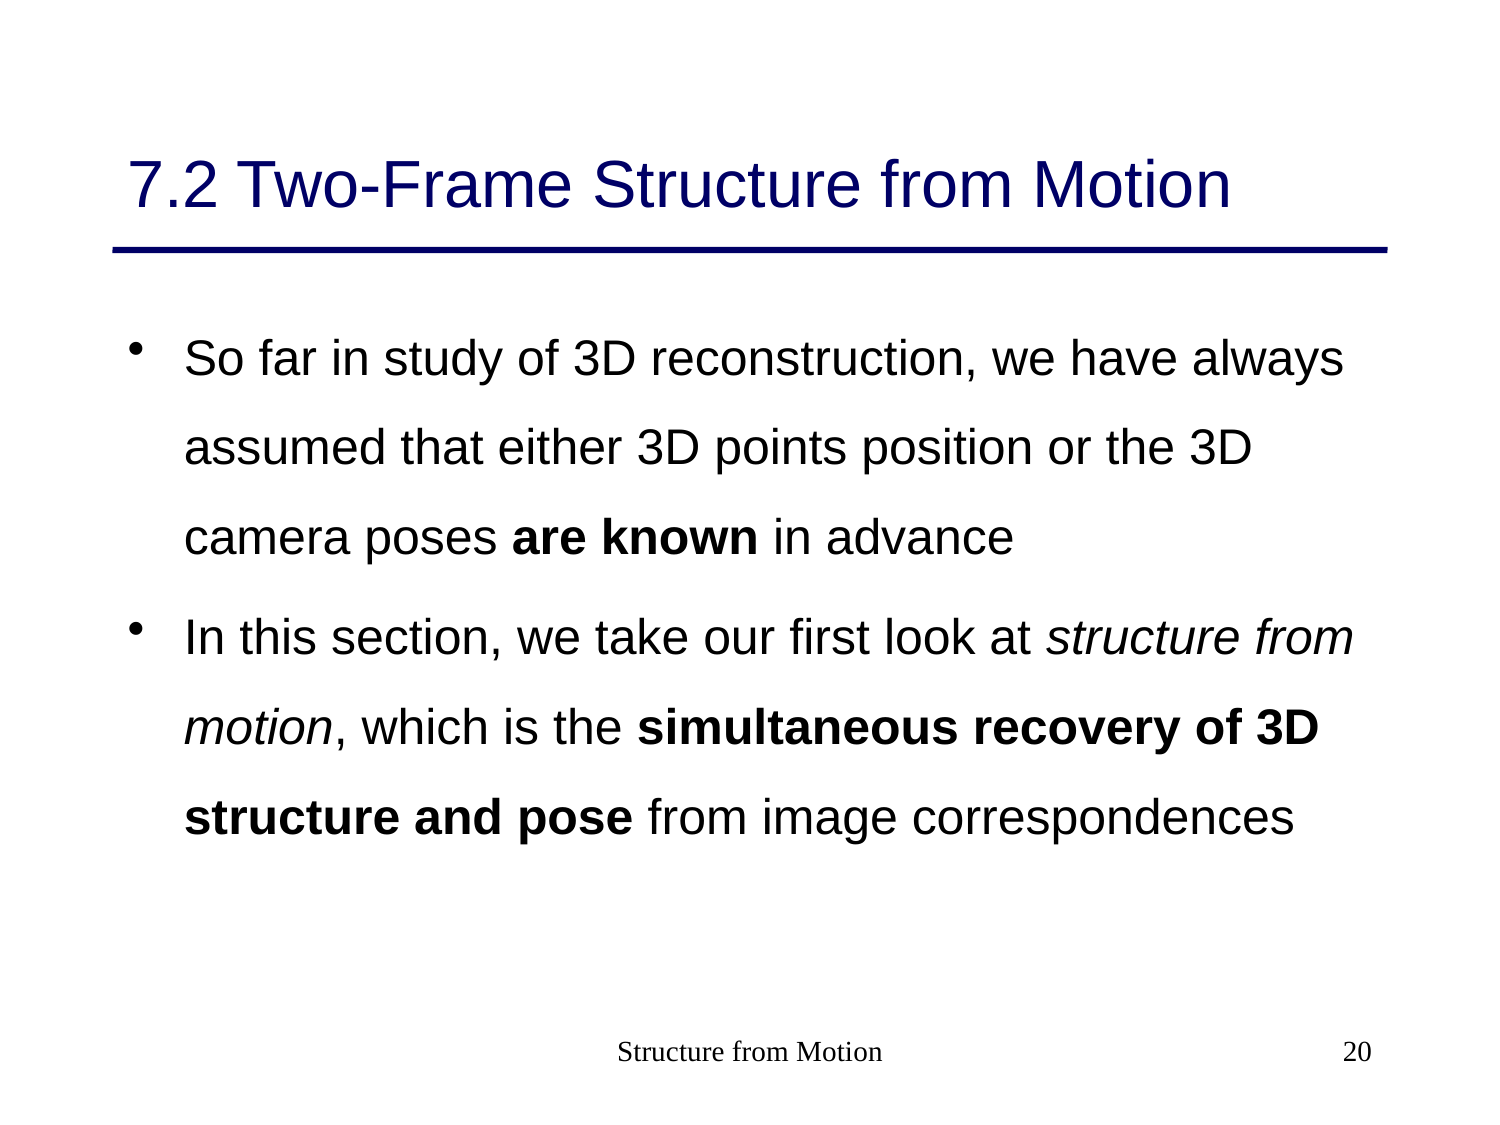

# 7.2 Two-Frame Structure from Motion
So far in study of 3D reconstruction, we have always assumed that either 3D points position or the 3D camera poses are known in advance
In this section, we take our first look at structure from motion, which is the simultaneous recovery of 3D structure and pose from image correspondences
Structure from Motion
20